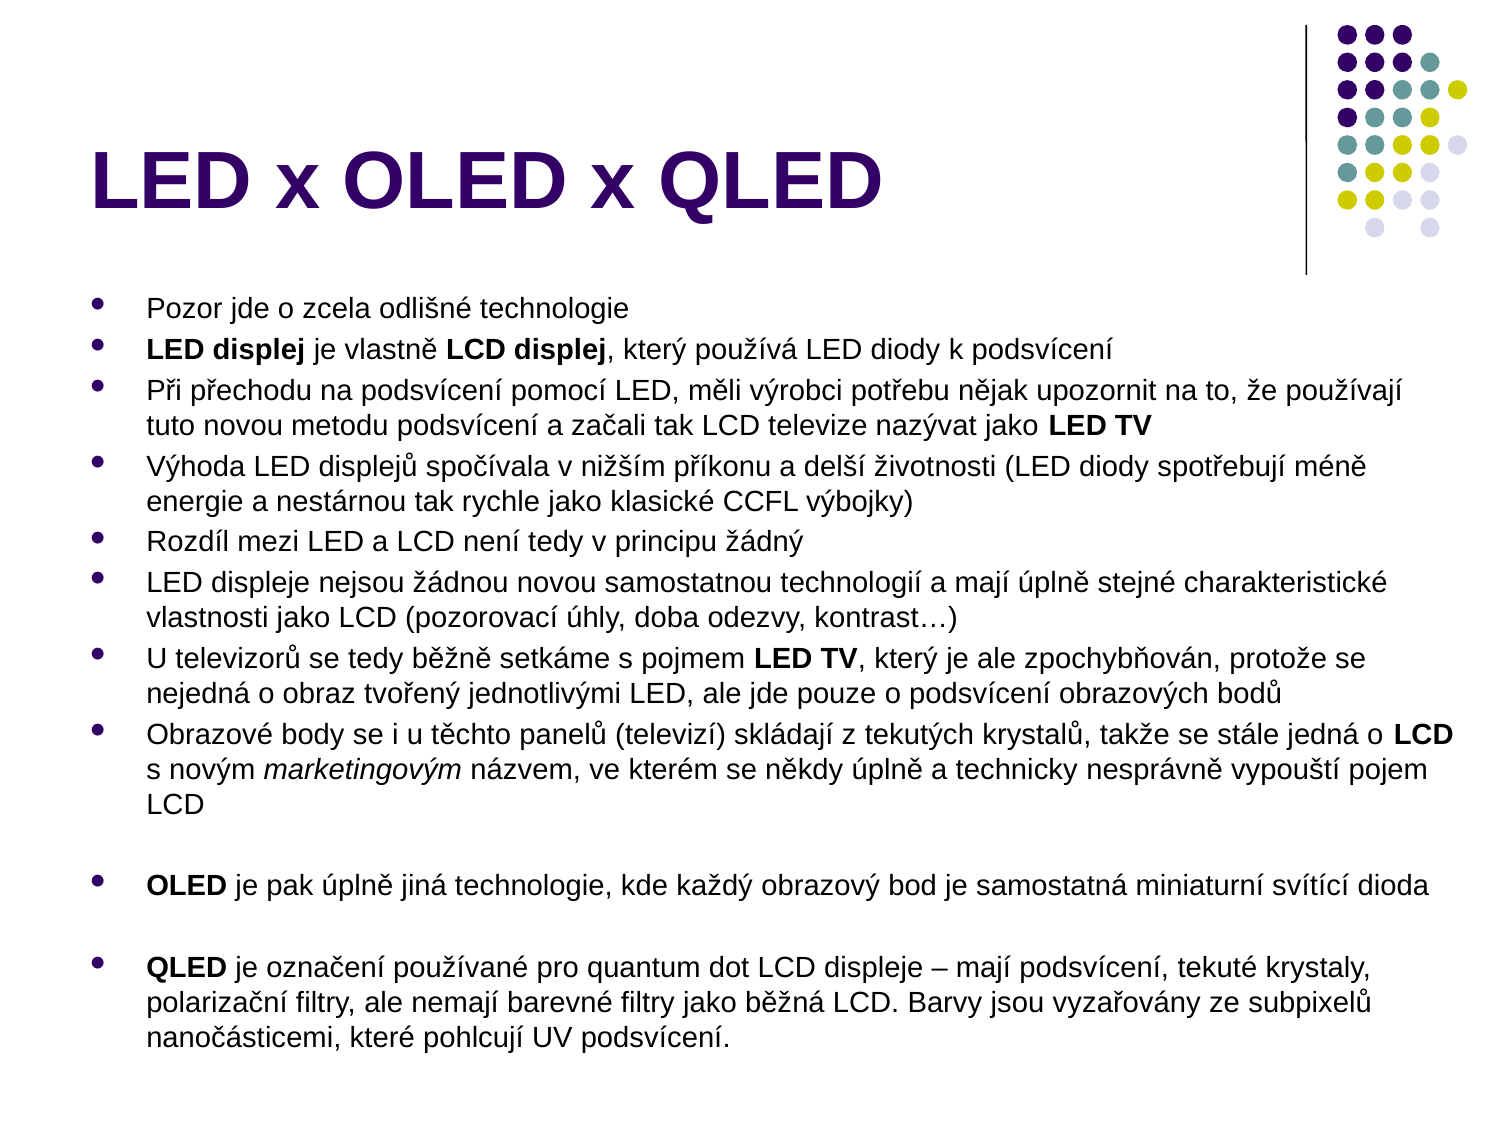

# LED x OLED x QLED
Pozor jde o zcela odlišné technologie
LED displej je vlastně LCD displej, který používá LED diody k podsvícení
Při přechodu na podsvícení pomocí LED, měli výrobci potřebu nějak upozornit na to, že používají tuto novou metodu podsvícení a začali tak LCD televize nazývat jako LED TV
Výhoda LED displejů spočívala v nižším příkonu a delší životnosti (LED diody spotřebují méně energie a nestárnou tak rychle jako klasické CCFL výbojky)
Rozdíl mezi LED a LCD není tedy v principu žádný
LED displeje nejsou žádnou novou samostatnou technologií a mají úplně stejné charakteristické vlastnosti jako LCD (pozorovací úhly, doba odezvy, kontrast…)
U televizorů se tedy běžně setkáme s pojmem LED TV, který je ale zpochybňován, protože se nejedná o obraz tvořený jednotlivými LED, ale jde pouze o podsvícení obrazových bodů
Obrazové body se i u těchto panelů (televizí) skládají z tekutých krystalů, takže se stále jedná o LCD s novým marketingovým názvem, ve kterém se někdy úplně a technicky nesprávně vypouští pojem LCD

OLED je pak úplně jiná technologie, kde každý obrazový bod je samostatná miniaturní svítící dioda

QLED je označení používané pro quantum dot LCD displeje – mají podsvícení, tekuté krystaly, polarizační filtry, ale nemají barevné filtry jako běžná LCD. Barvy jsou vyzařovány ze subpixelů nanočásticemi, které pohlcují UV podsvícení.